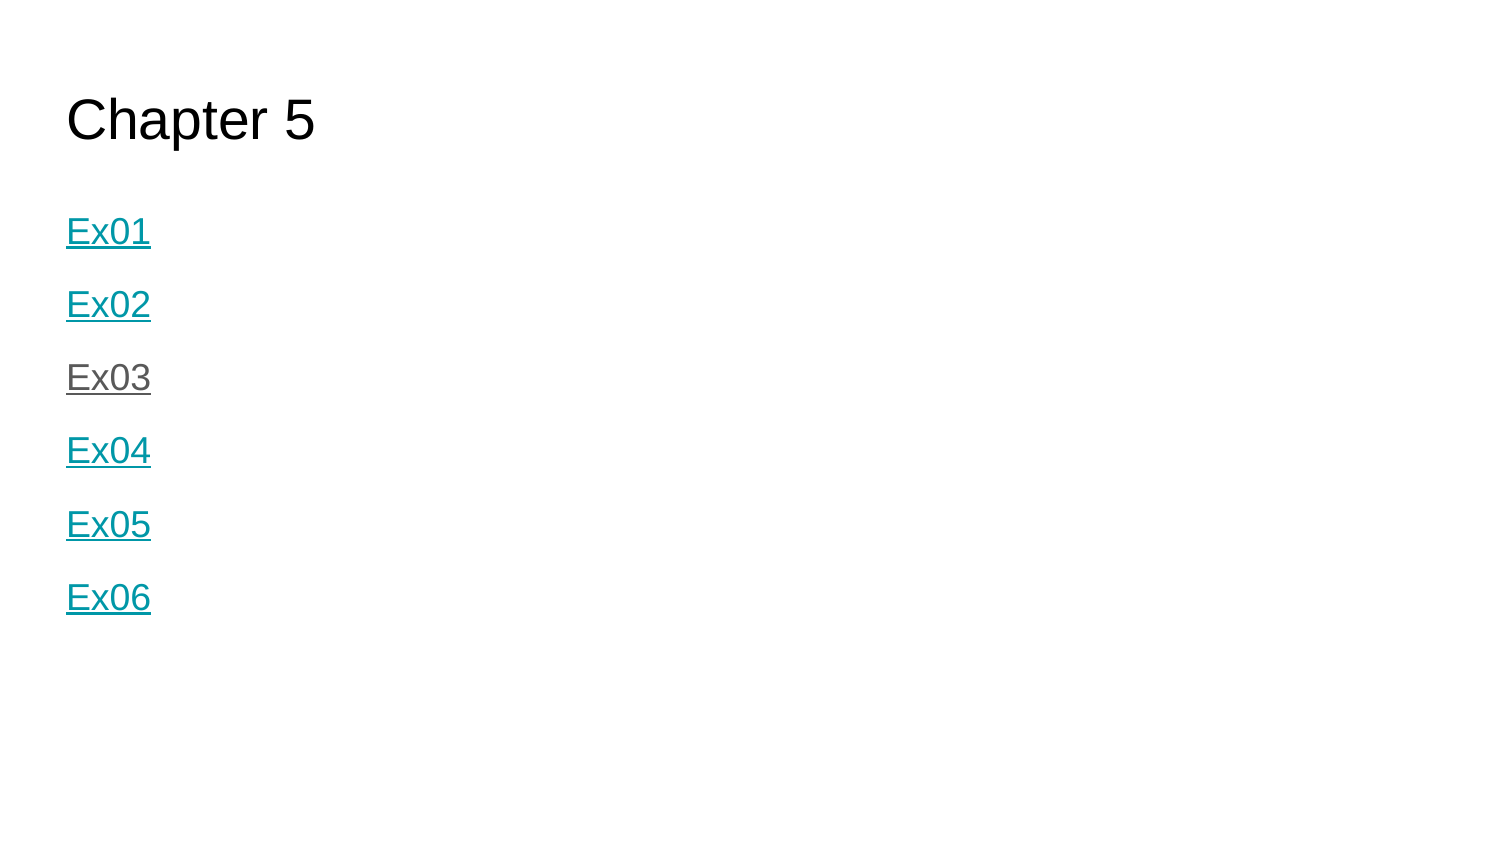

# Chapter 5
Ex01
Ex02
Ex03
Ex04
Ex05
Ex06